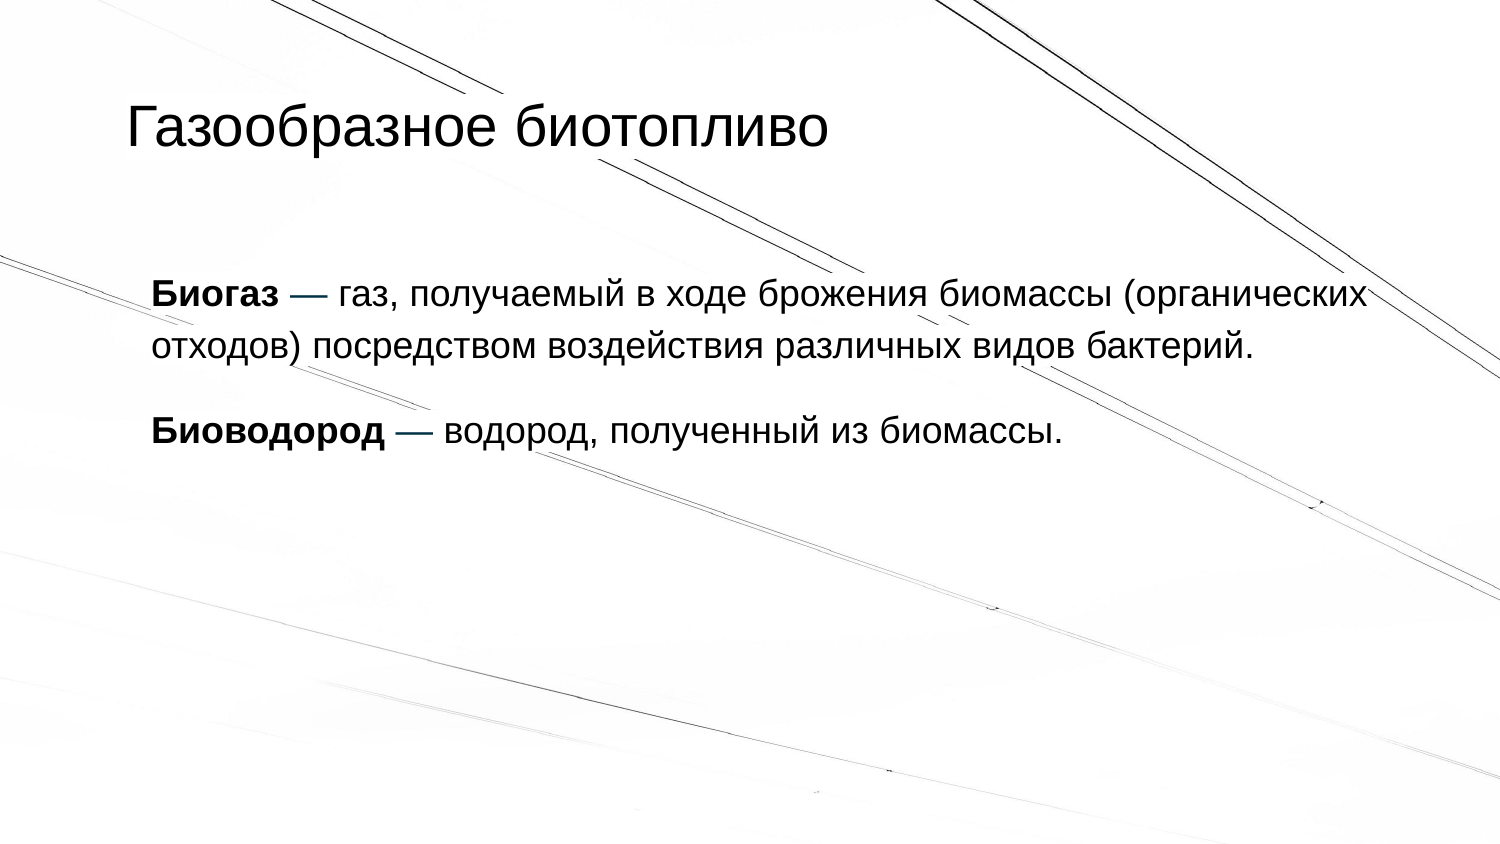

# Газообразное биотопливо
Биогаз — газ, получаемый в ходе брожения биомассы (органических отходов) посредством воздействия различных видов бактерий.
Биоводород — водород, полученный из биомассы.